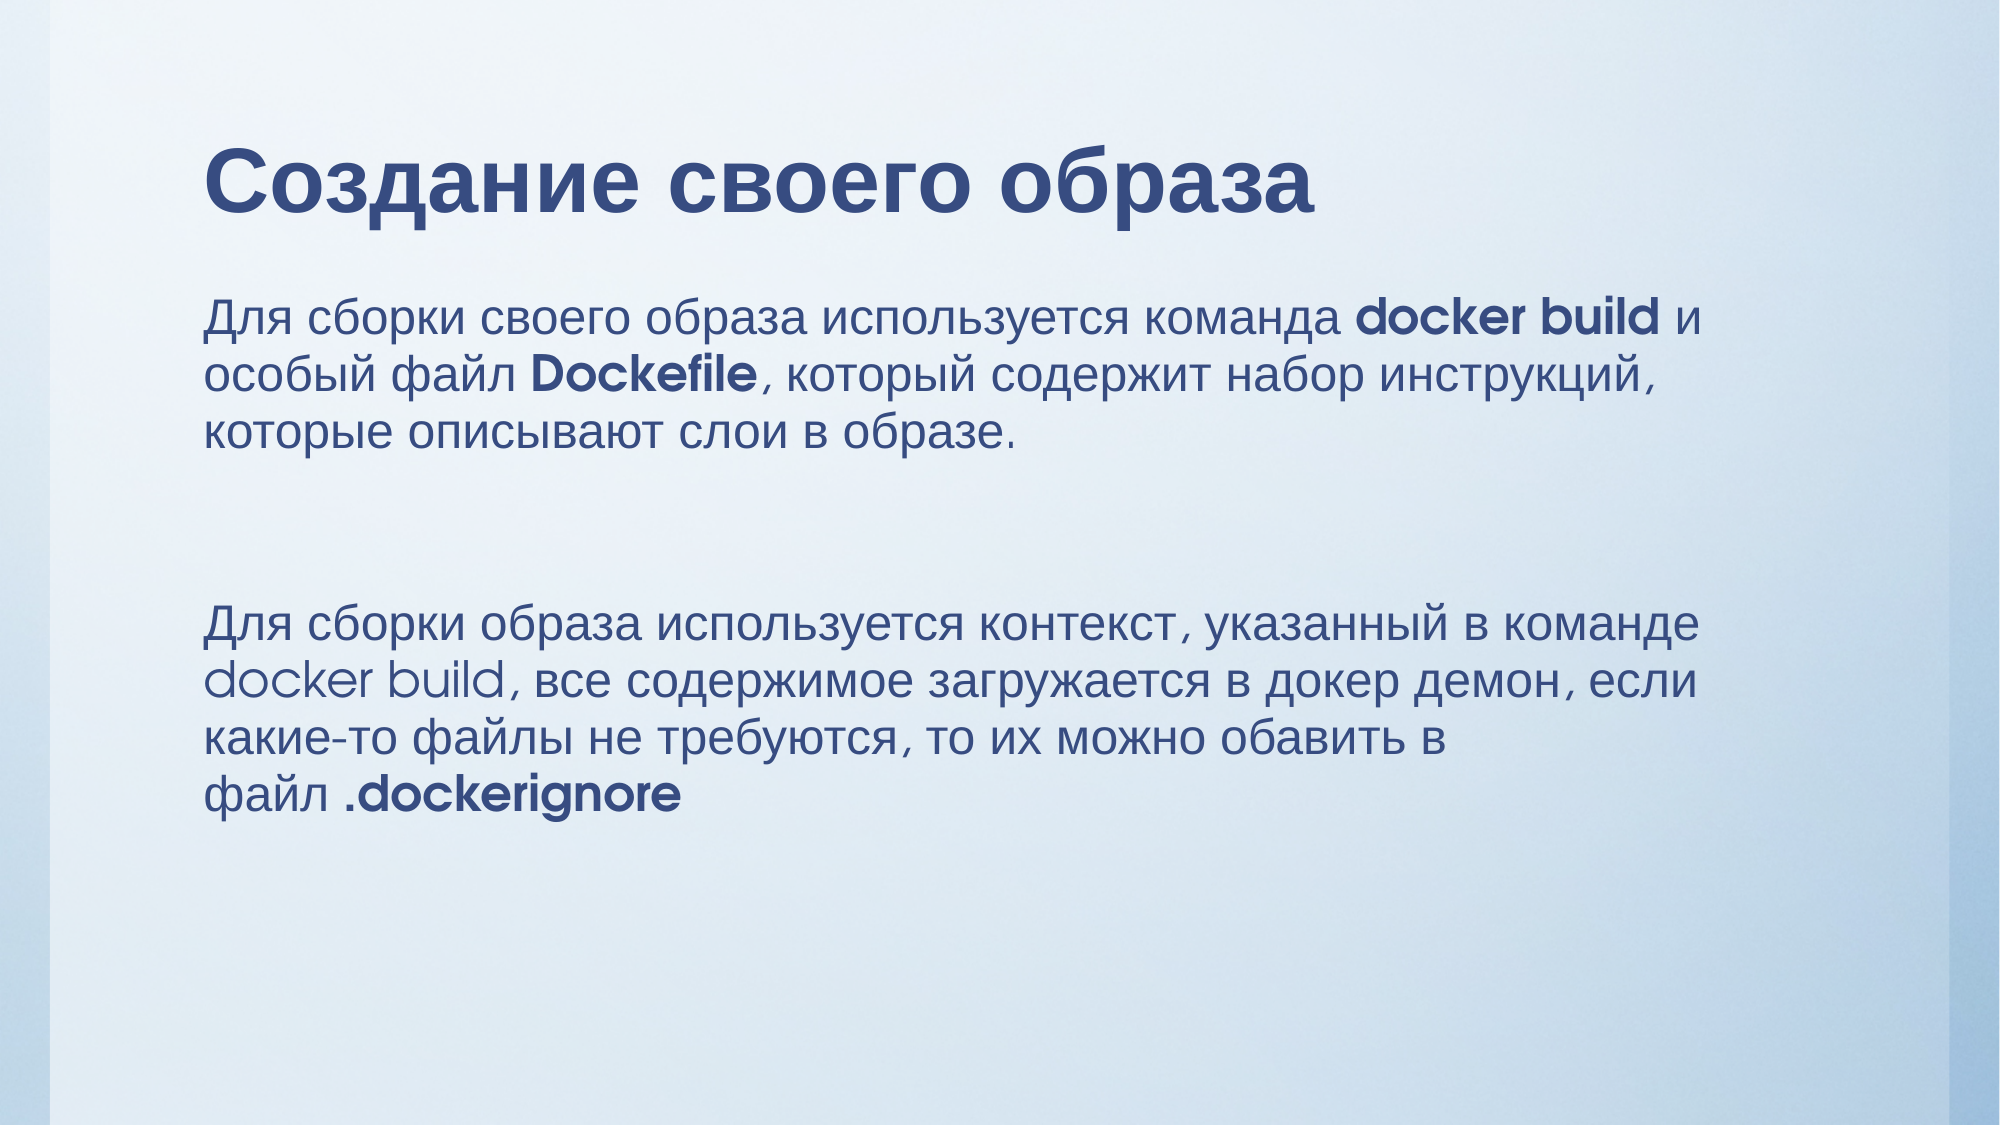

# Создание своего образа
Для сборки своего образа используется команда docker build и особый файл Dockefile, который содержит набор инструкций, которые описывают слои в образе.

Для сборки образа используется контекст, указанный в команде docker build, все содержимое загружается в докер демон, если какие-то файлы не требуются, то их можно обавить в файл .dockerignore